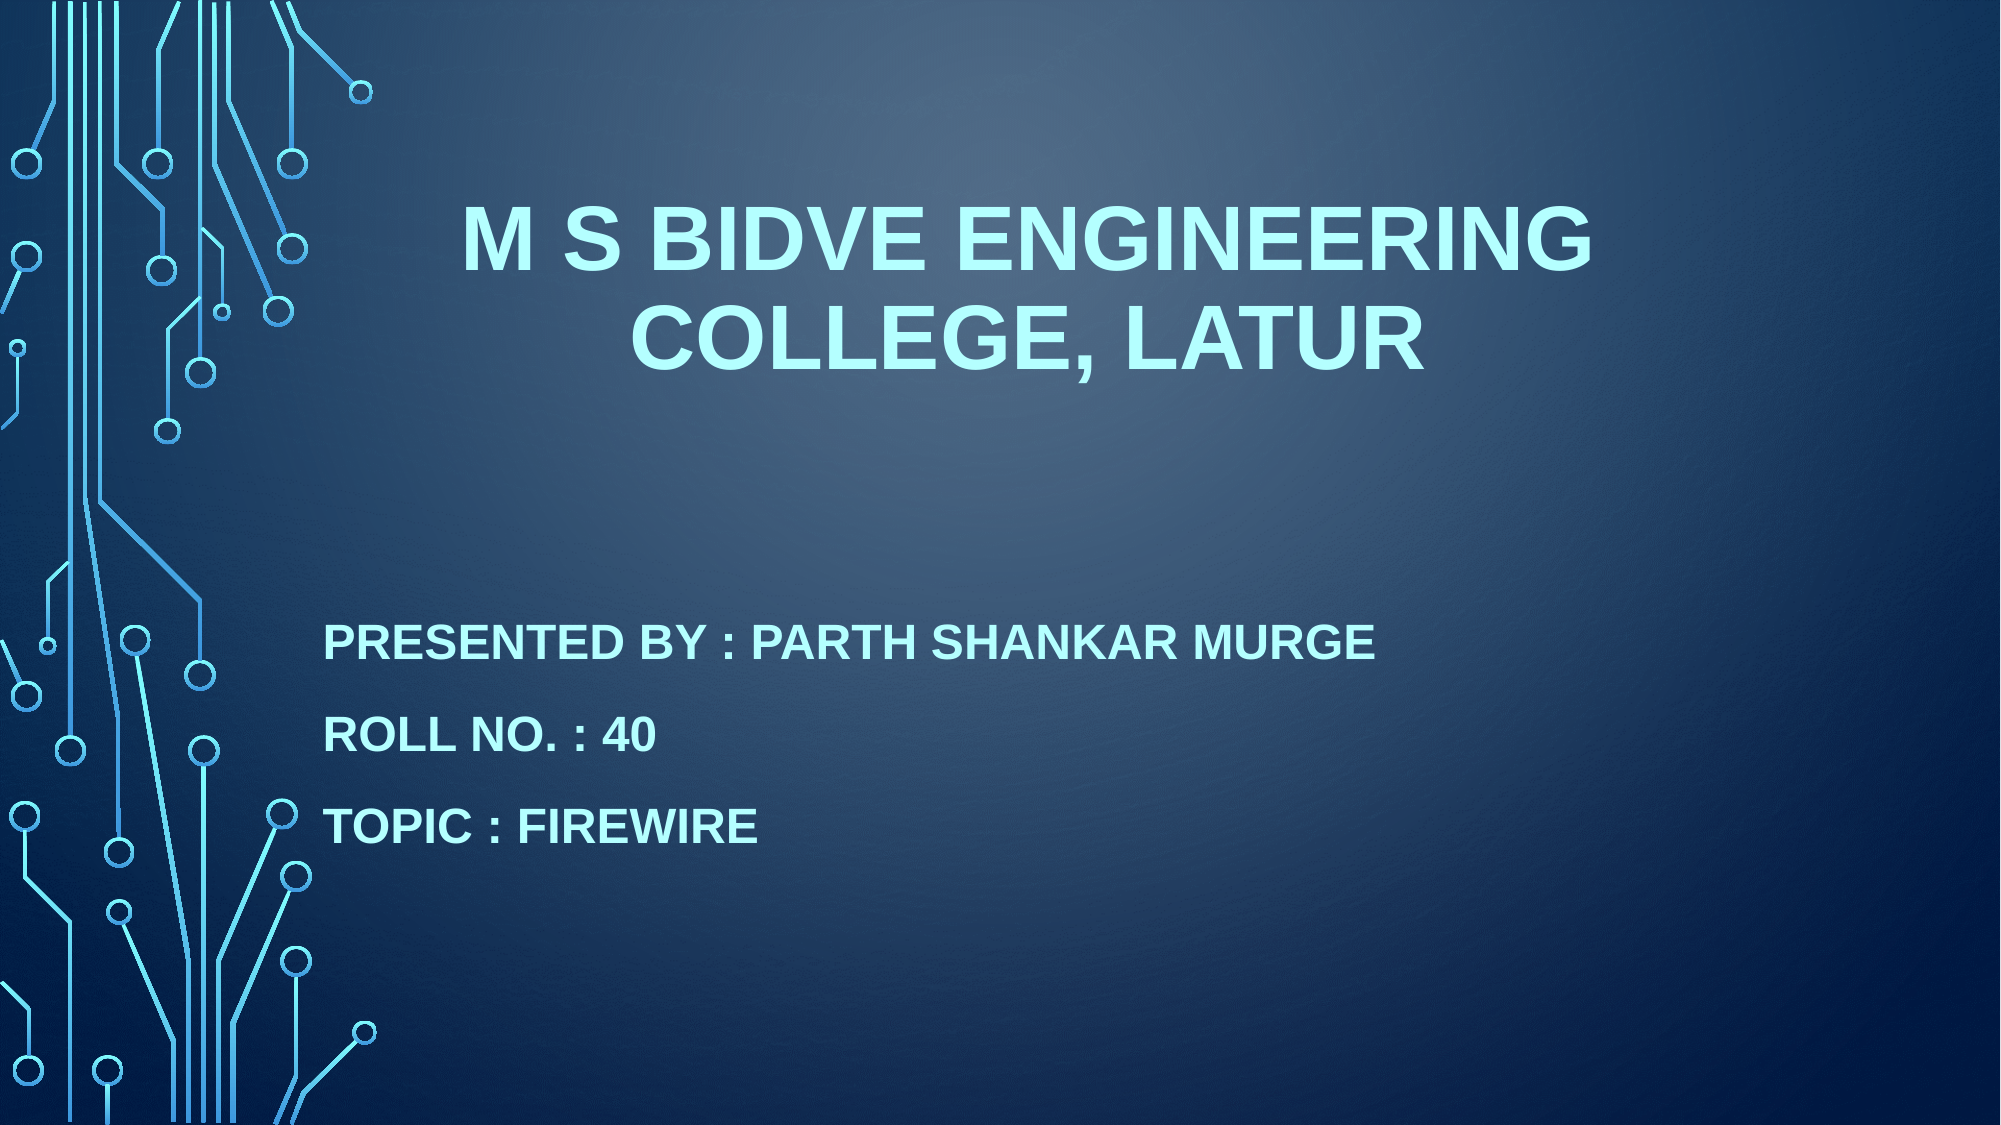

# M S bidve engineering college, latur
Presented by : parth shankar murge
Roll no. : 40
Topic : firewire